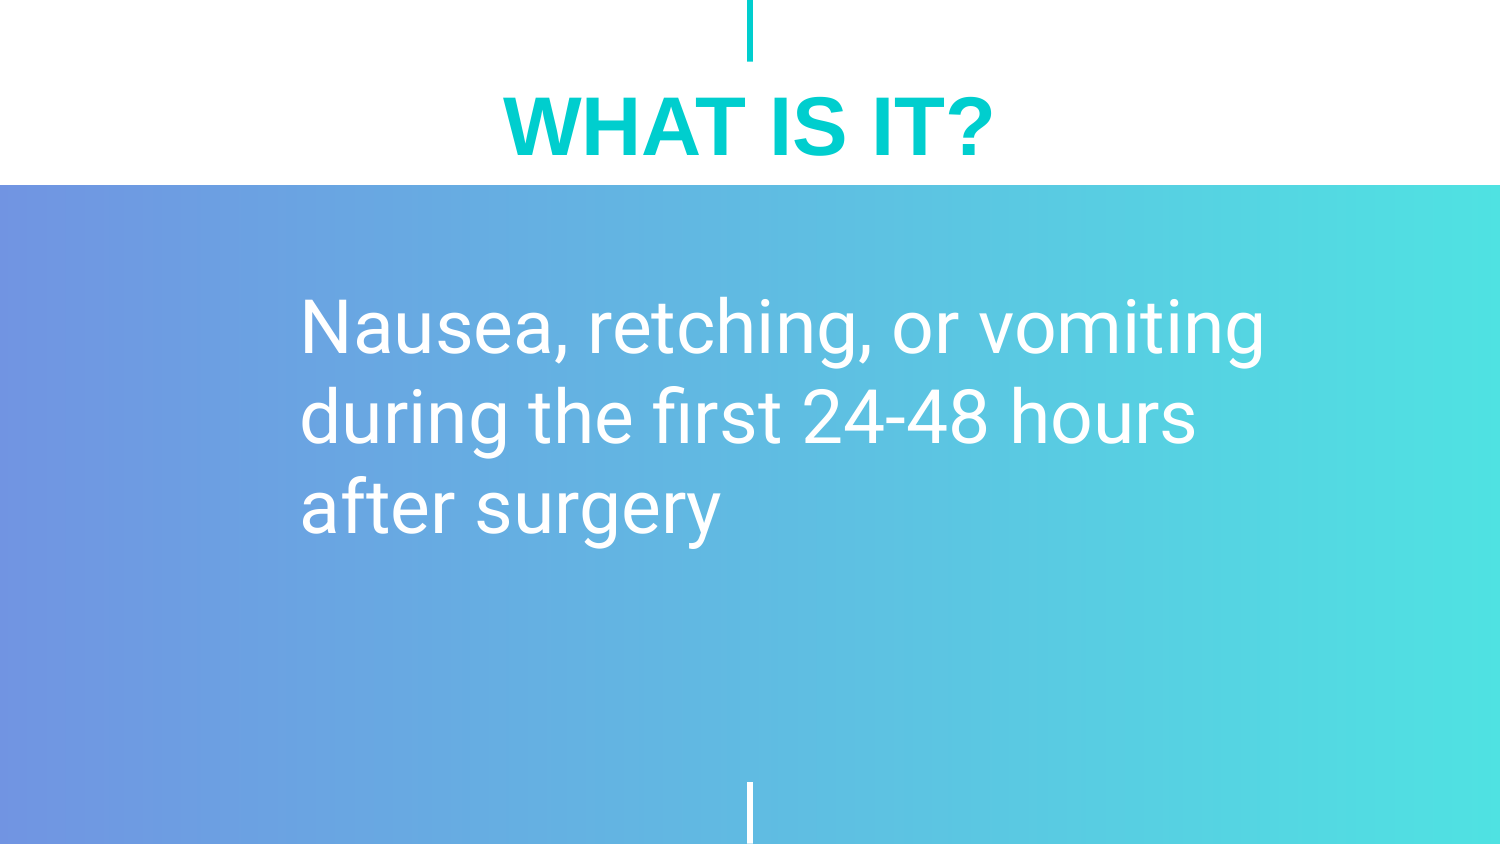

# WHAT IS IT?
Nausea, retching, or vomiting during the first 24-48 hours after surgery